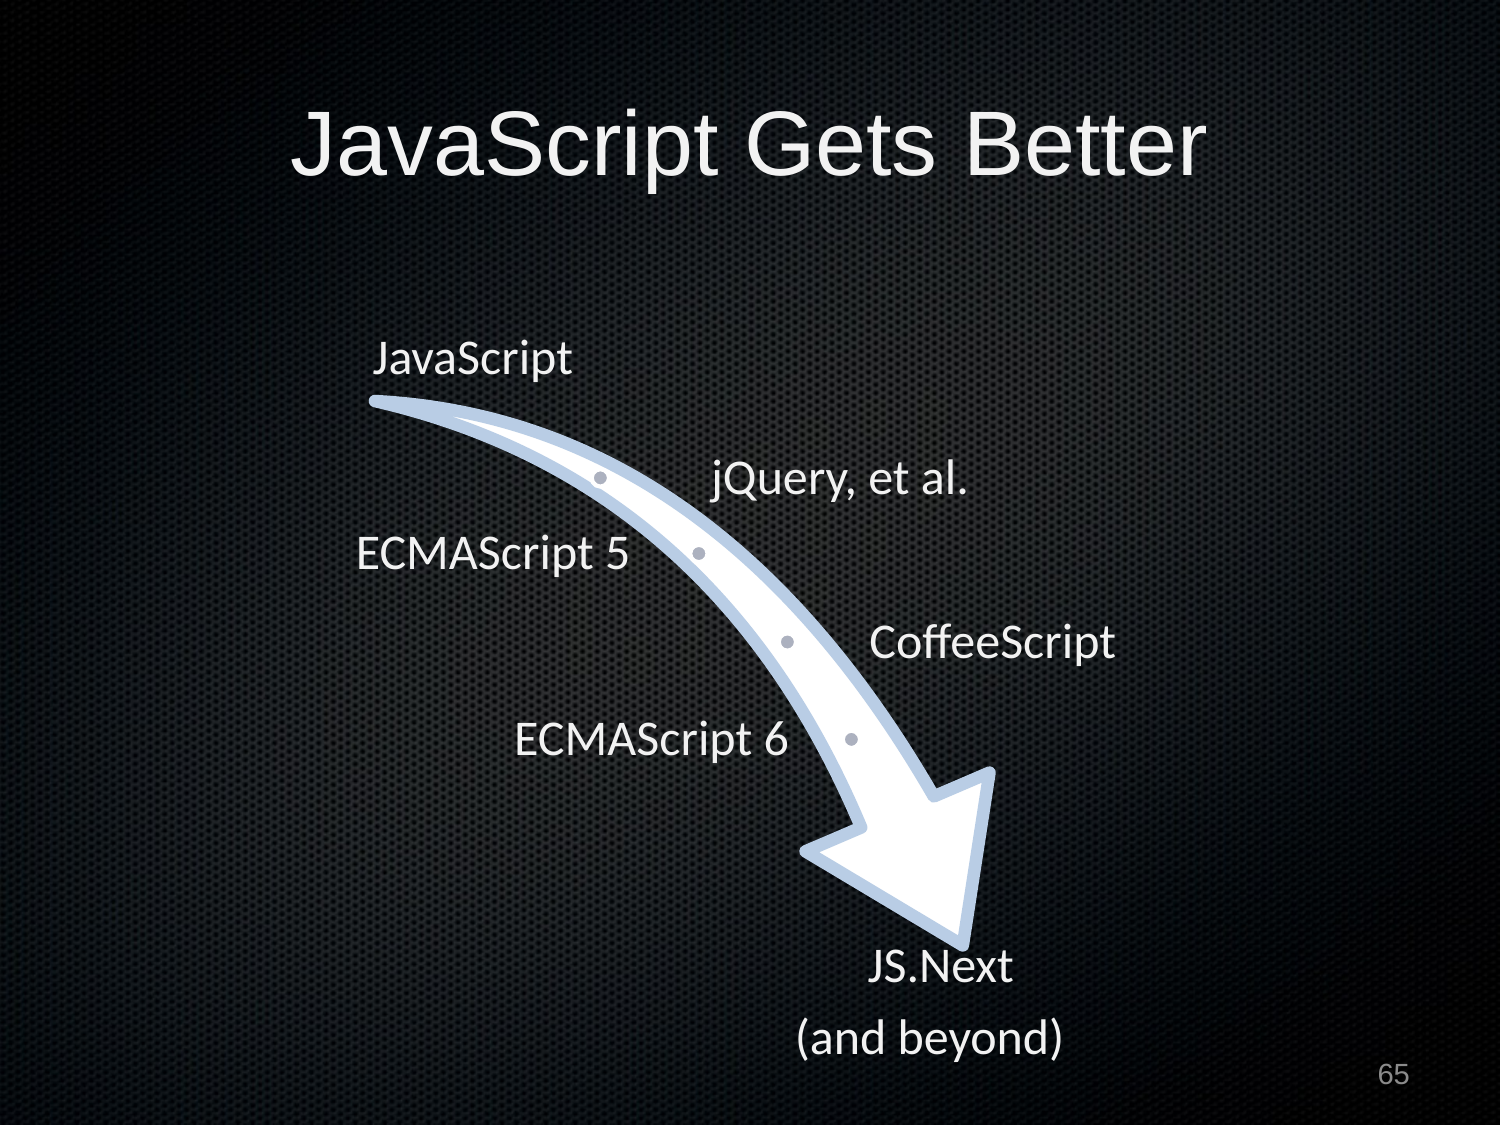

# JavaScript Gets Better
JavaScript
jQuery, et al.
ECMAScript 5
CoffeeScript
ECMAScript 6
   JS.Next
(and beyond)
65